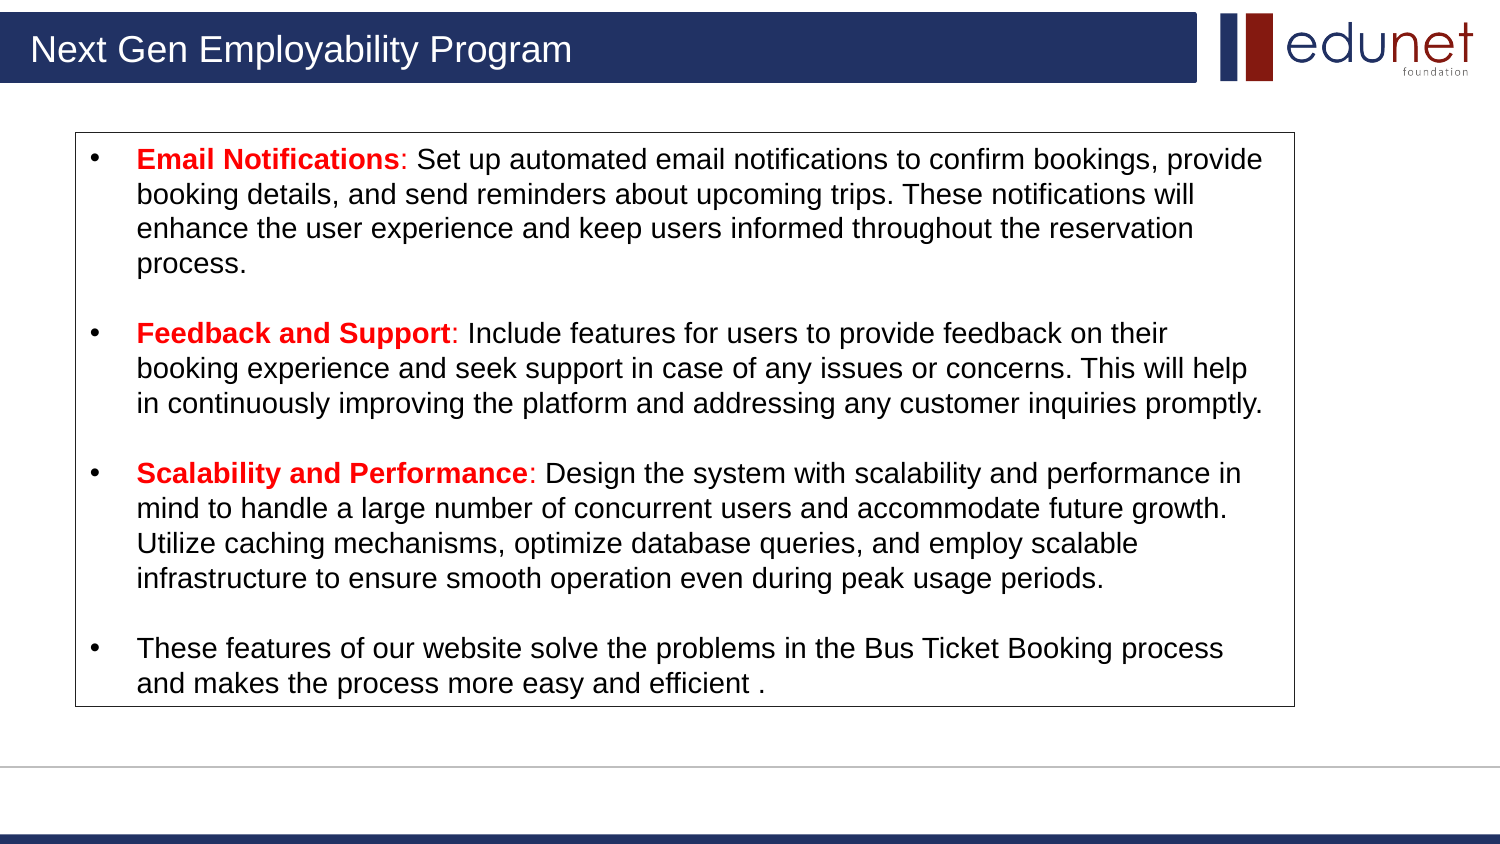

Email Notifications: Set up automated email notifications to confirm bookings, provide booking details, and send reminders about upcoming trips. These notifications will enhance the user experience and keep users informed throughout the reservation process.

Feedback and Support: Include features for users to provide feedback on their booking experience and seek support in case of any issues or concerns. This will help in continuously improving the platform and addressing any customer inquiries promptly.

Scalability and Performance: Design the system with scalability and performance in mind to handle a large number of concurrent users and accommodate future growth. Utilize caching mechanisms, optimize database queries, and employ scalable infrastructure to ensure smooth operation even during peak usage periods.

These features of our website solve the problems in the Bus Ticket Booking process and makes the process more easy and efficient .